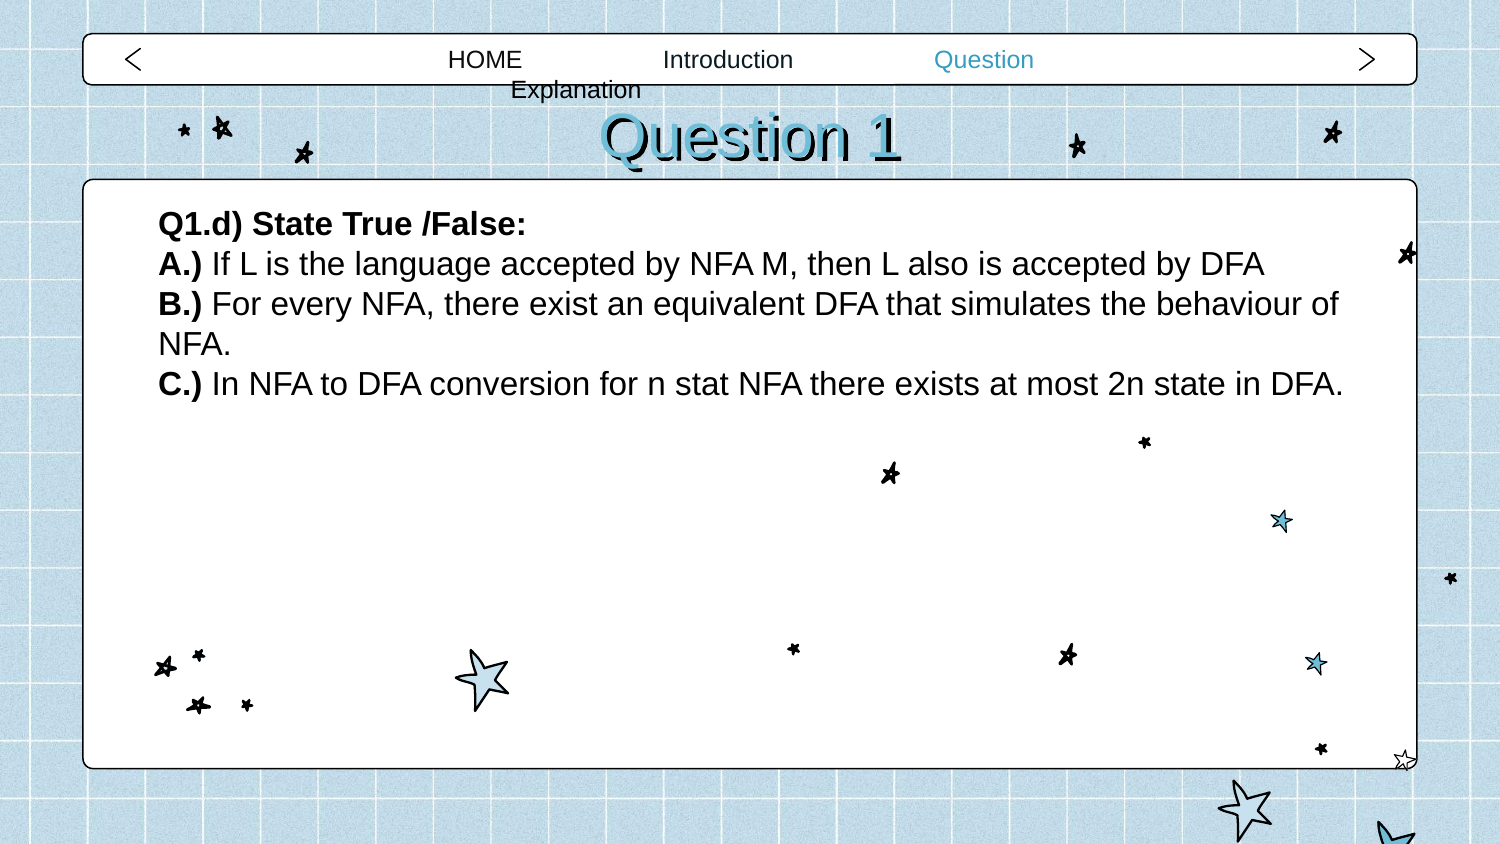

HOME                    Introduction                    Question                    Explanation

# Question 1

Q1.d) State True /False:
A.) If L is the language accepted by NFA M, then L also is accepted by DFA
B.) For every NFA, there exist an equivalent DFA that simulates the behaviour of NFA.
C.) In NFA to DFA conversion for n stat NFA there exists at most 2n state in DFA.